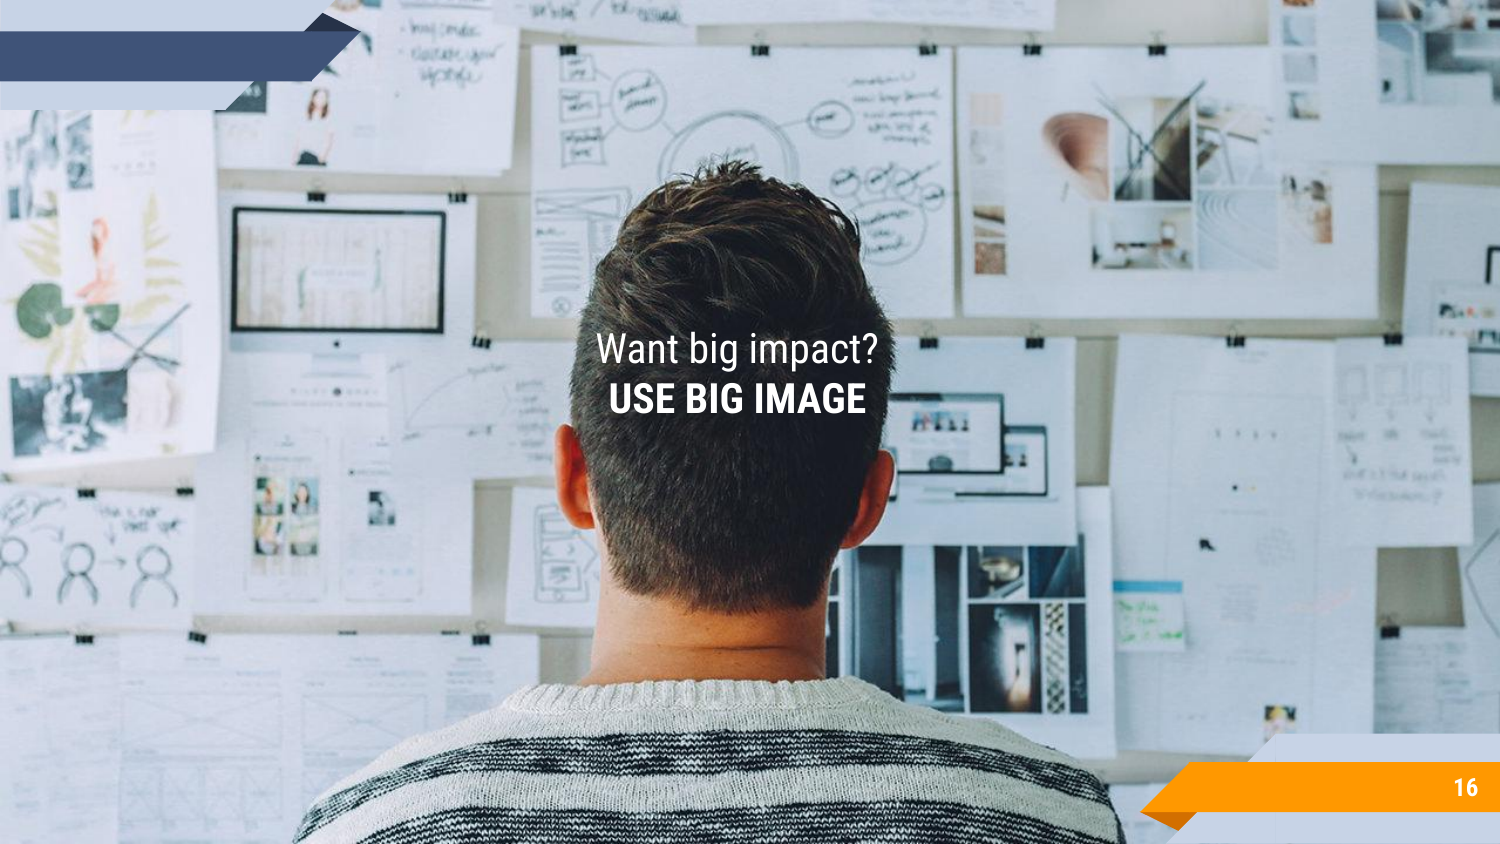

Want big impact?
USE BIG IMAGE
16